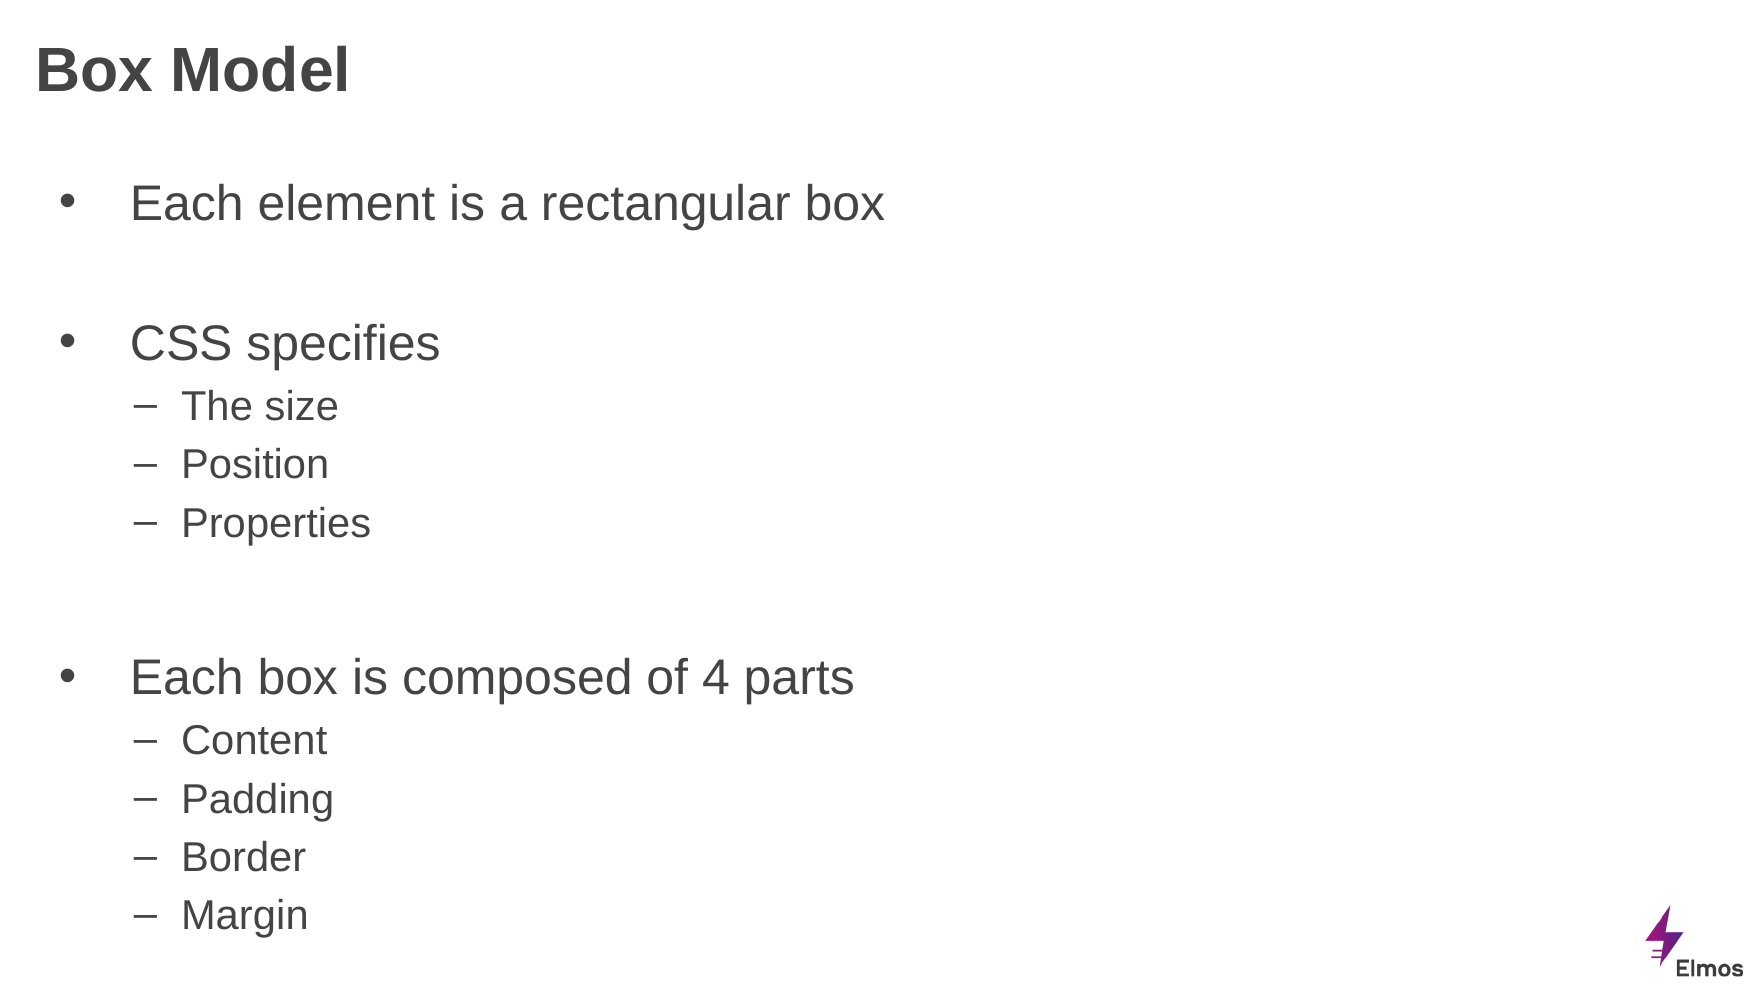

# Box Model
Each element is a rectangular box

CSS specifies
The size
Position
Properties

Each box is composed of 4 parts
Content
Padding
Border
Margin